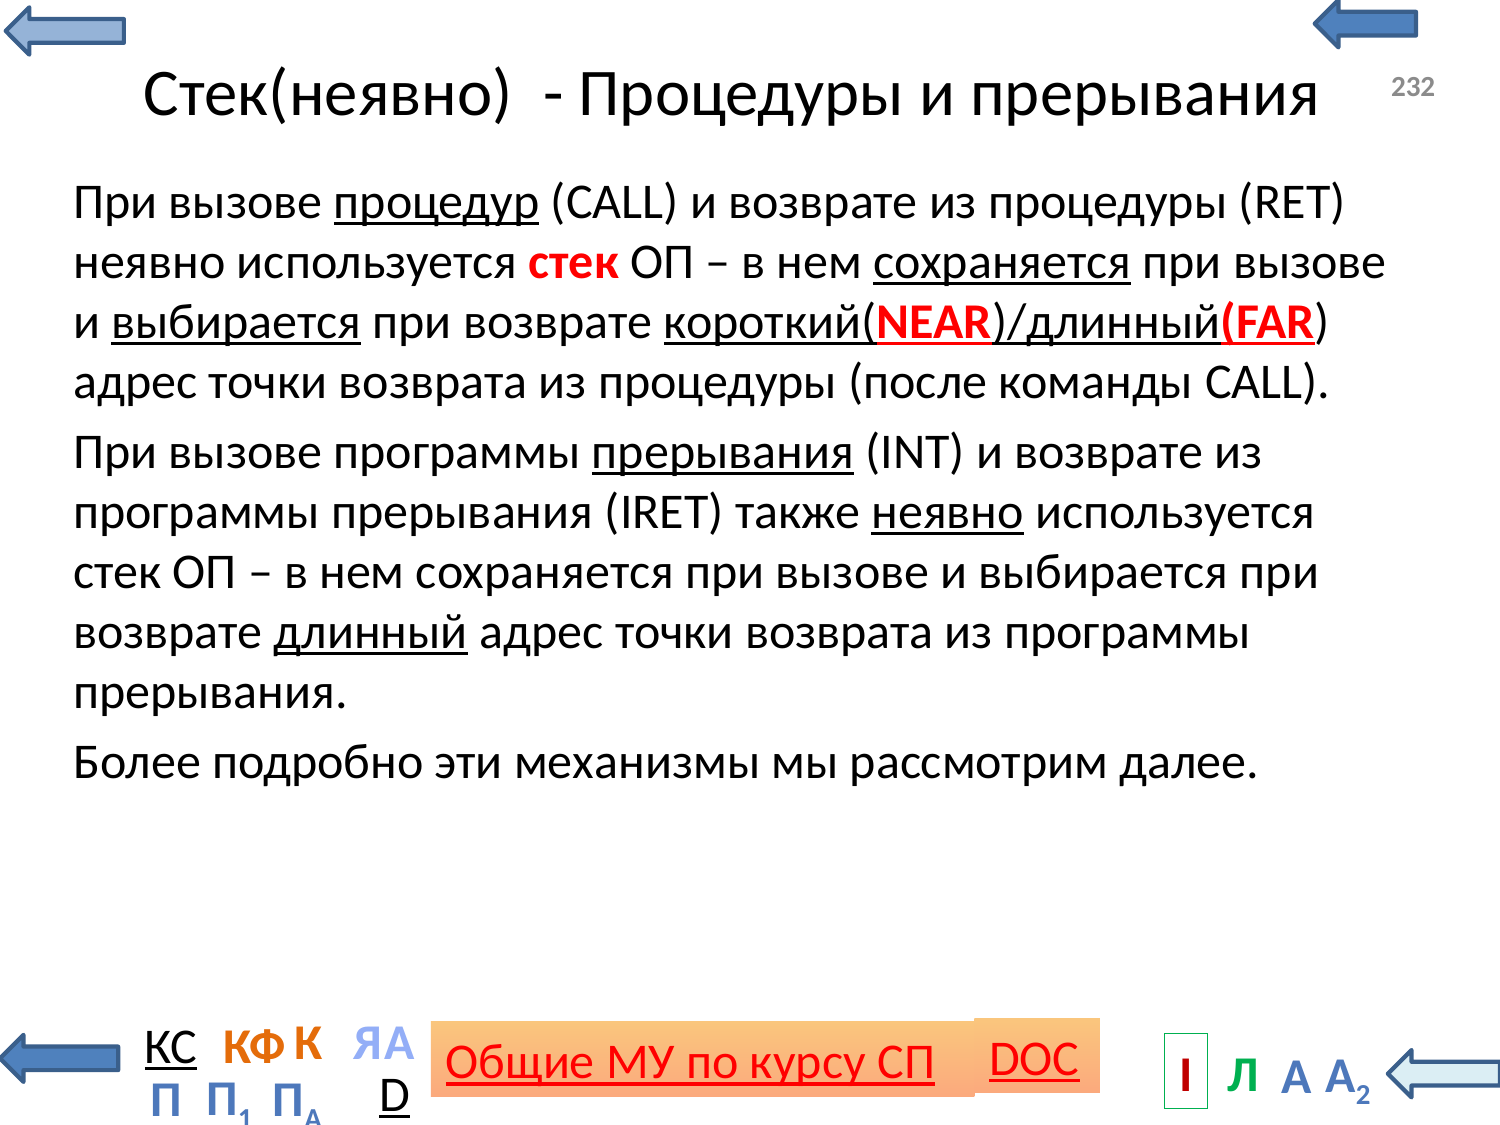

# Стек(неявно)  - Процедуры и прерывания
232
При вызове процедур (CALL) и возврате из процедуры (RET) неявно используется стек ОП – в нем сохраняется при вызове и выбирается при возврате короткий(NEAR)/длинный(FAR) адрес точки возврата из процедуры (после команды CALL).
При вызове программы прерывания (INT) и возврате из программы прерывания (IRET) также неявно используется стек ОП – в нем сохраняется при вызове и выбирается при возврате длинный адрес точки возврата из программы прерывания.
Более подробно эти механизмы мы рассмотрим далее.